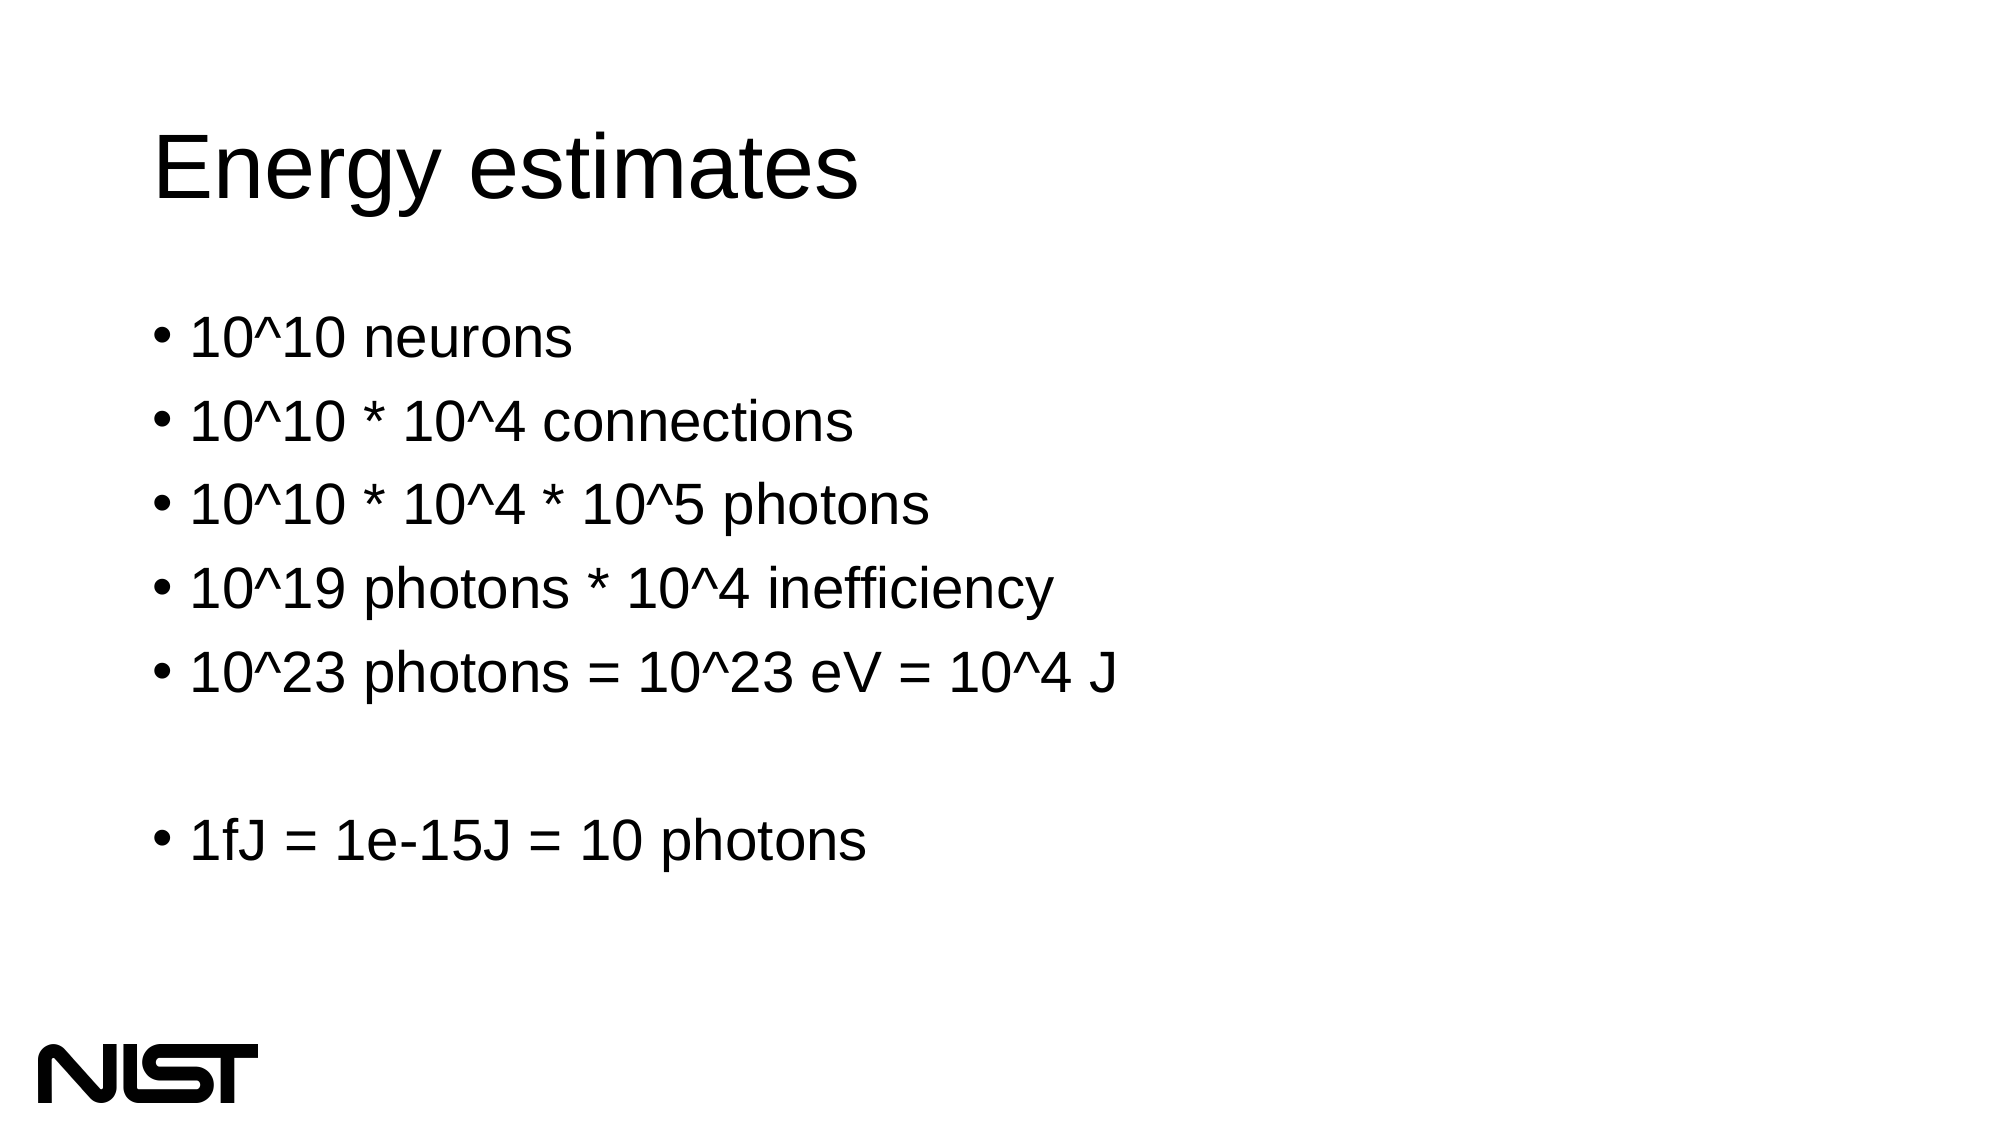

# Energy estimates
10^10 neurons
10^10 * 10^4 connections
10^10 * 10^4 * 10^5 photons
10^19 photons * 10^4 inefficiency
10^23 photons = 10^23 eV = 10^4 J

1fJ = 1e-15J = 10 photons